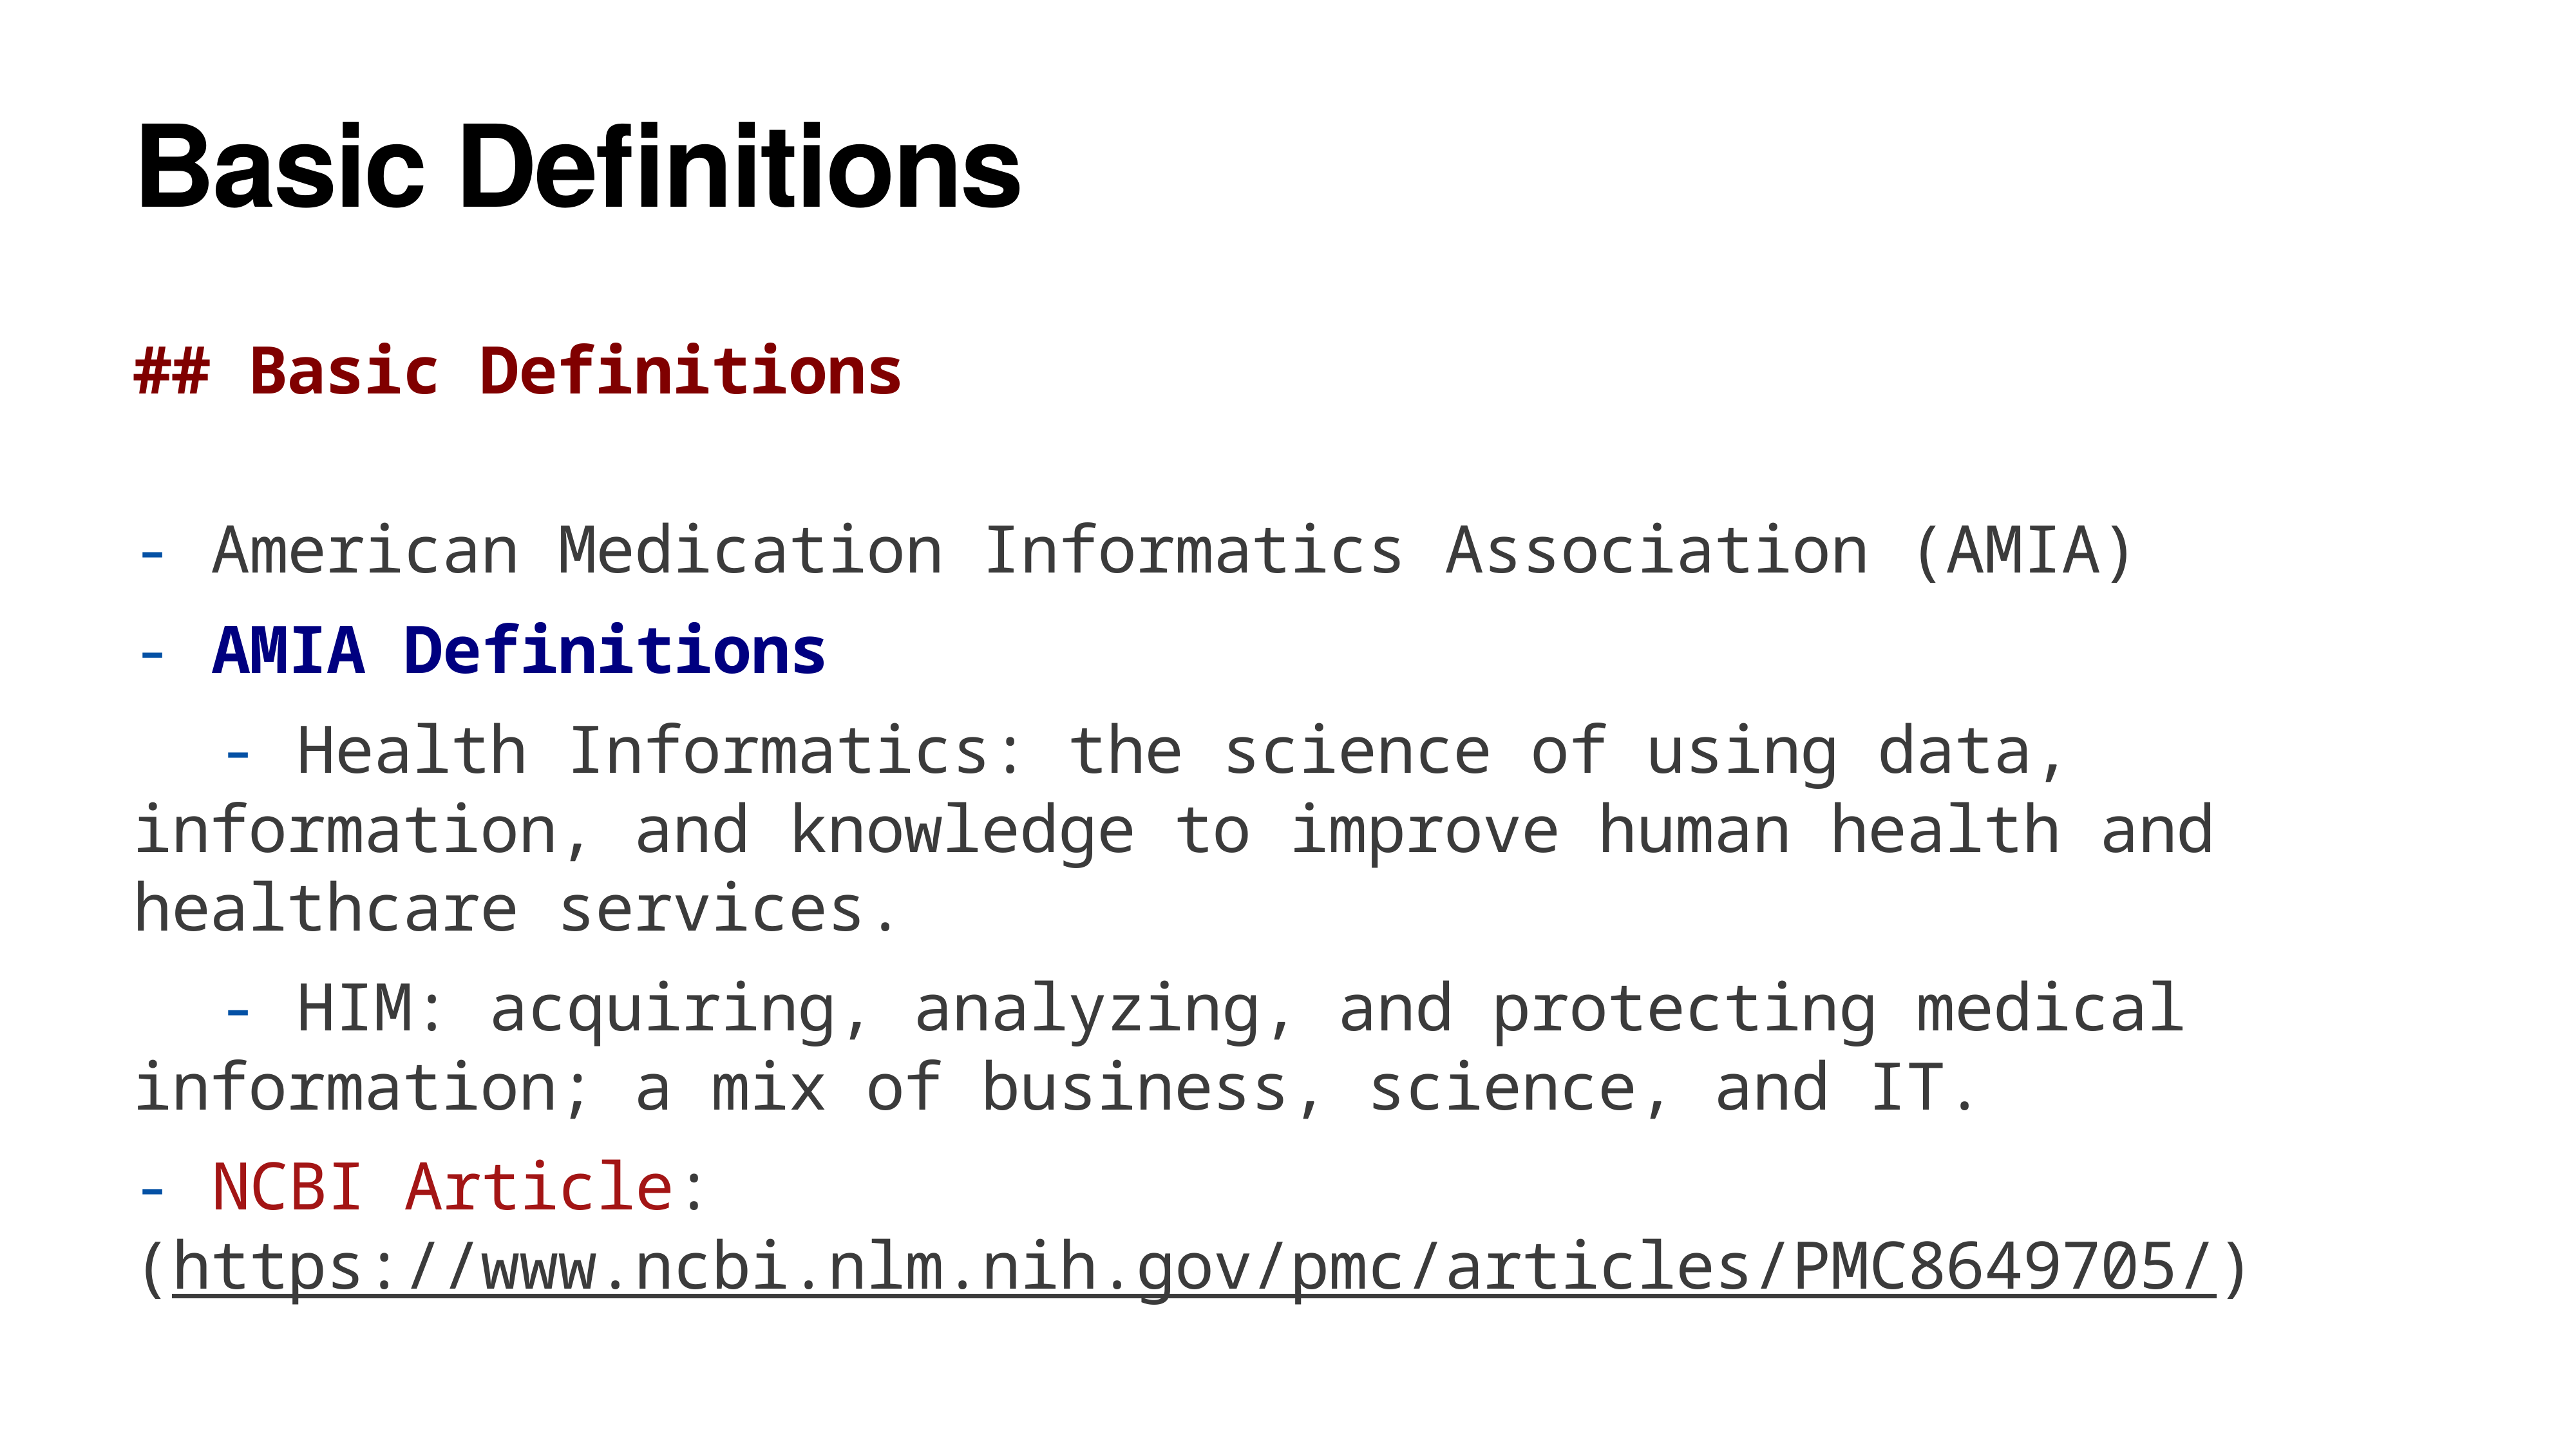

# Basic Definitions
## Basic Definitions
- American Medication Informatics Association (AMIA)
- AMIA Definitions
	- Health Informatics: the science of using data, 	information, and knowledge to improve human health and 	healthcare services.
	- HIM: acquiring, analyzing, and protecting medical 	information; a mix of business, science, and IT.
- NCBI Article: (https://www.ncbi.nlm.nih.gov/pmc/articles/PMC8649705/)